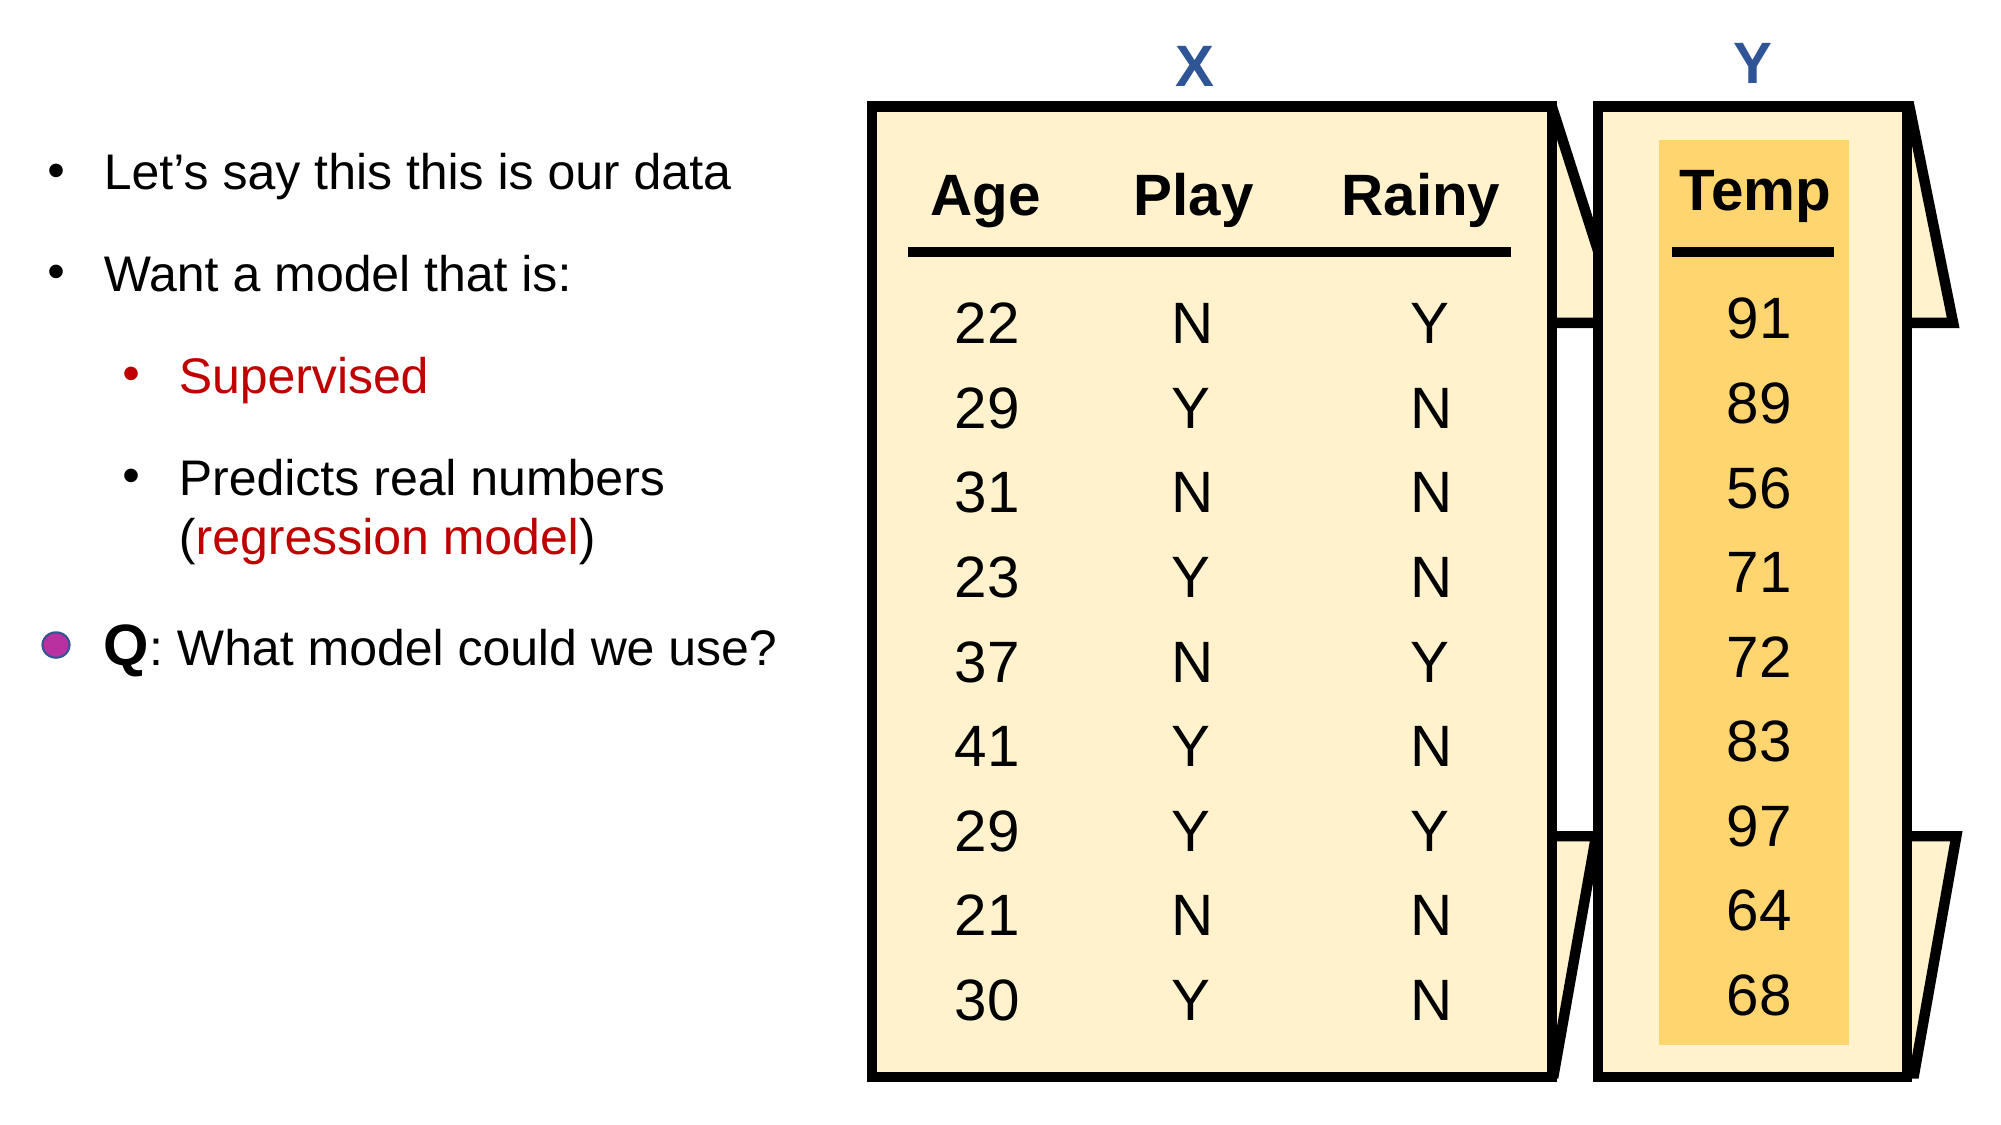

Y
X

Let’s say this this is our data
Want a model that is:
Supervised
Predicts real numbers (regression model)
Q: What model could we use?

Temp
Age
Play
Rainy
91
89
56
71
72
83
97
64
68
Y
N
N
N
Y
N
Y
N
N
N
Y
N
Y
N
Y
Y
N
Y
22
29
31
23
37
41
29
21
30